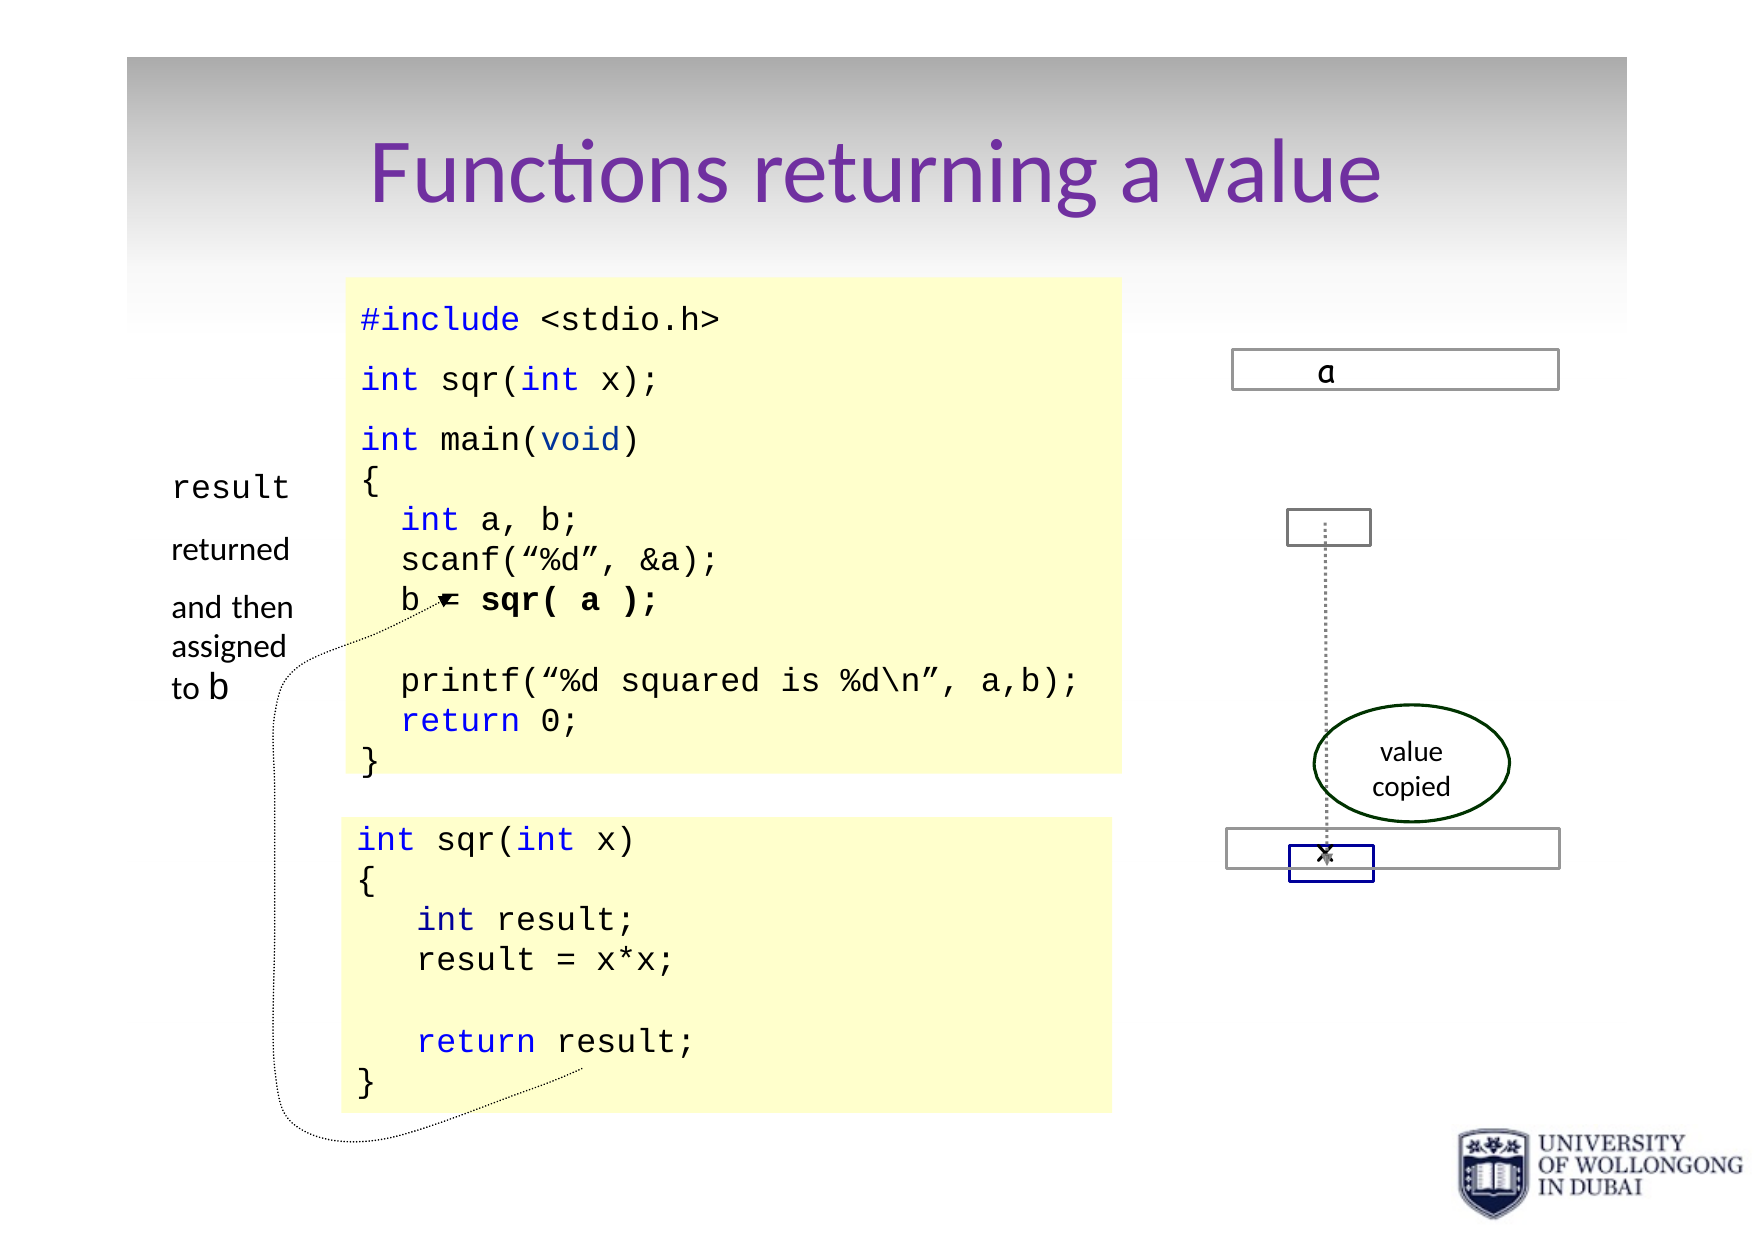

# Functions returning a value

#include <stdio.h> int sqr(int x); int main(void)
{
int a, b; scanf(“%d”, &a); b = sqr( a );

printf(“%d squared is %d\n”, a,b); return 0;
}
a
result
returned
and then assigned to b

value copied

int sqr(int x)
{
int result; result = x*x;

return result;
}
x